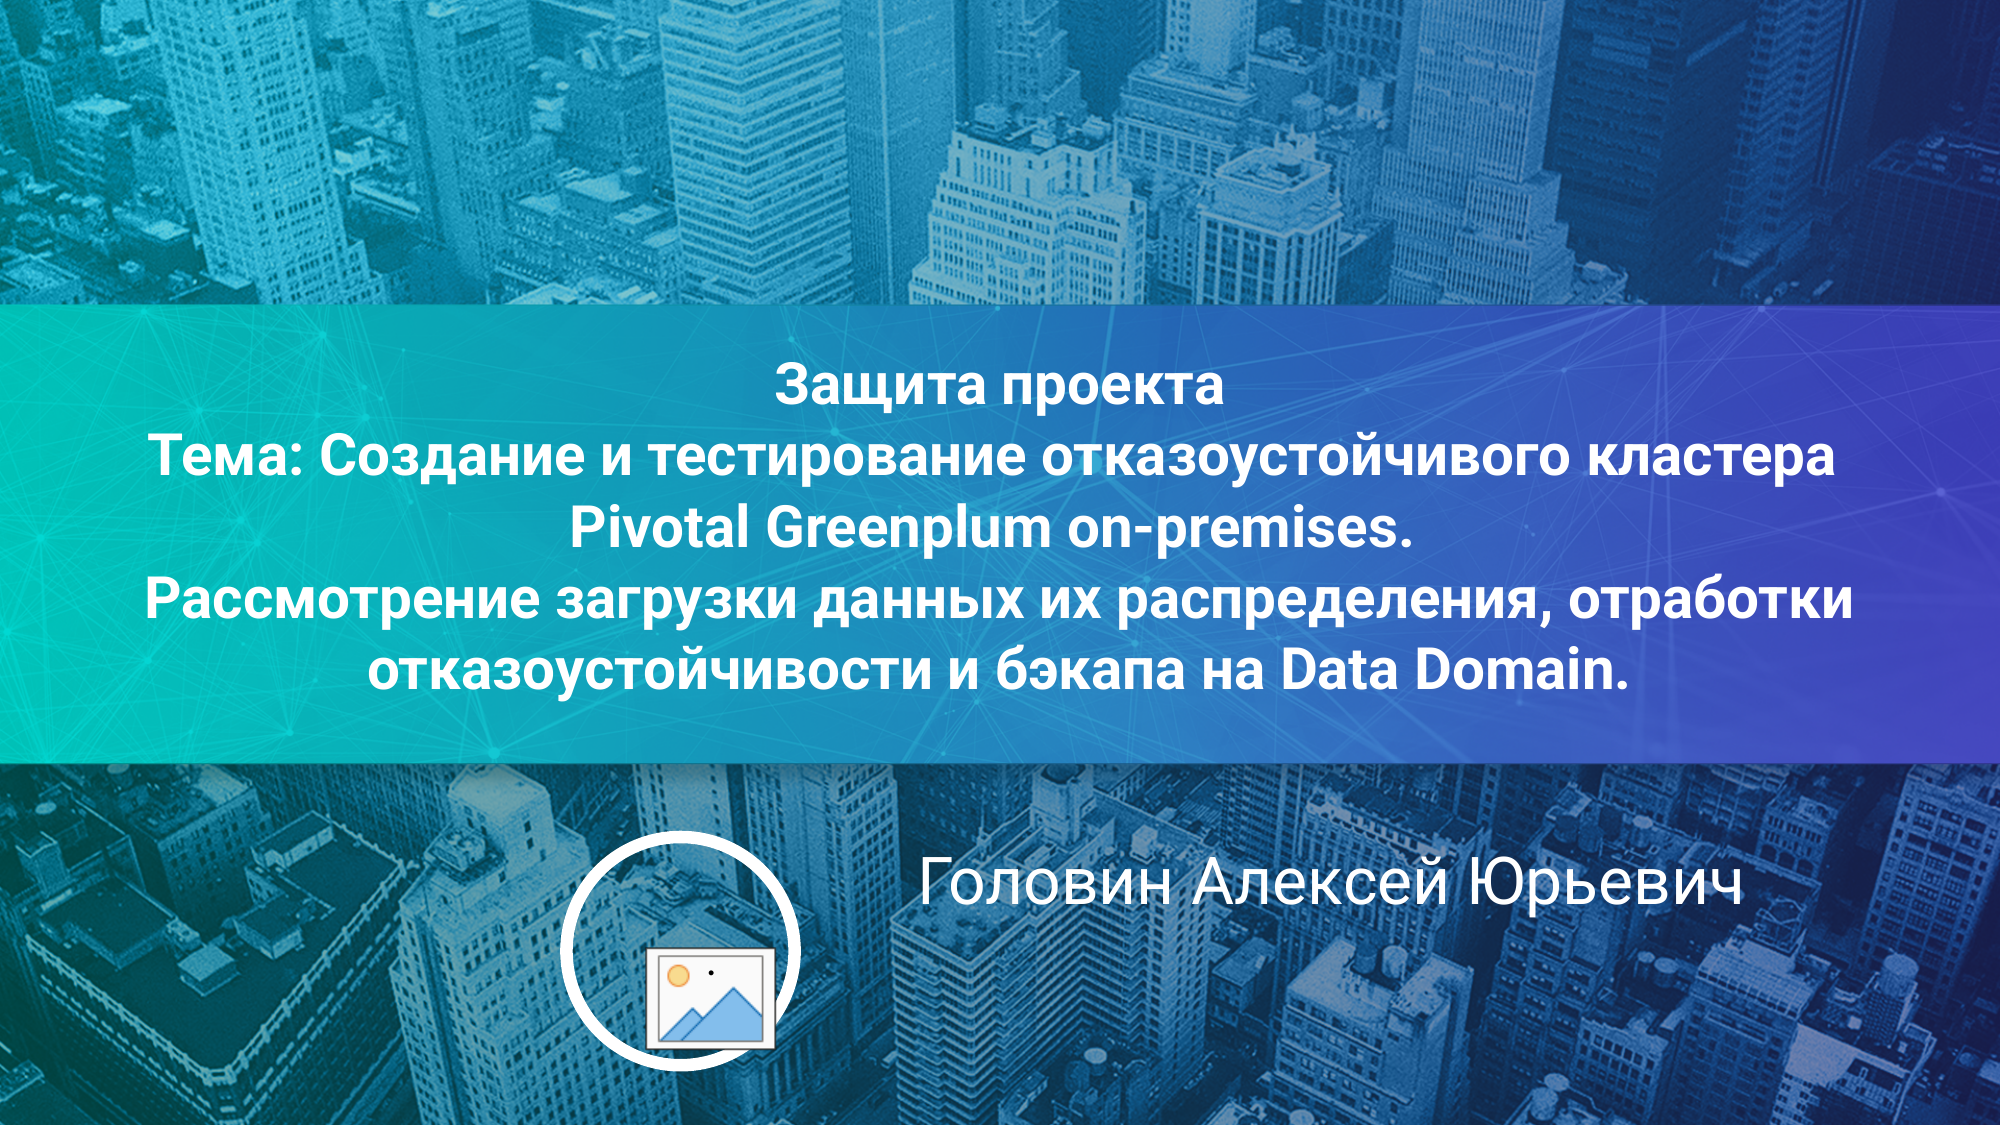

Защита проекта
Тема: Создание и тестирование отказоустойчивого кластера
Pivotal Greenplum on-premises.
Рассмотрение загрузки данных их распределения, отработки отказоустойчивости и бэкапа на Data Domain.

Головин Алексей Юрьевич
.